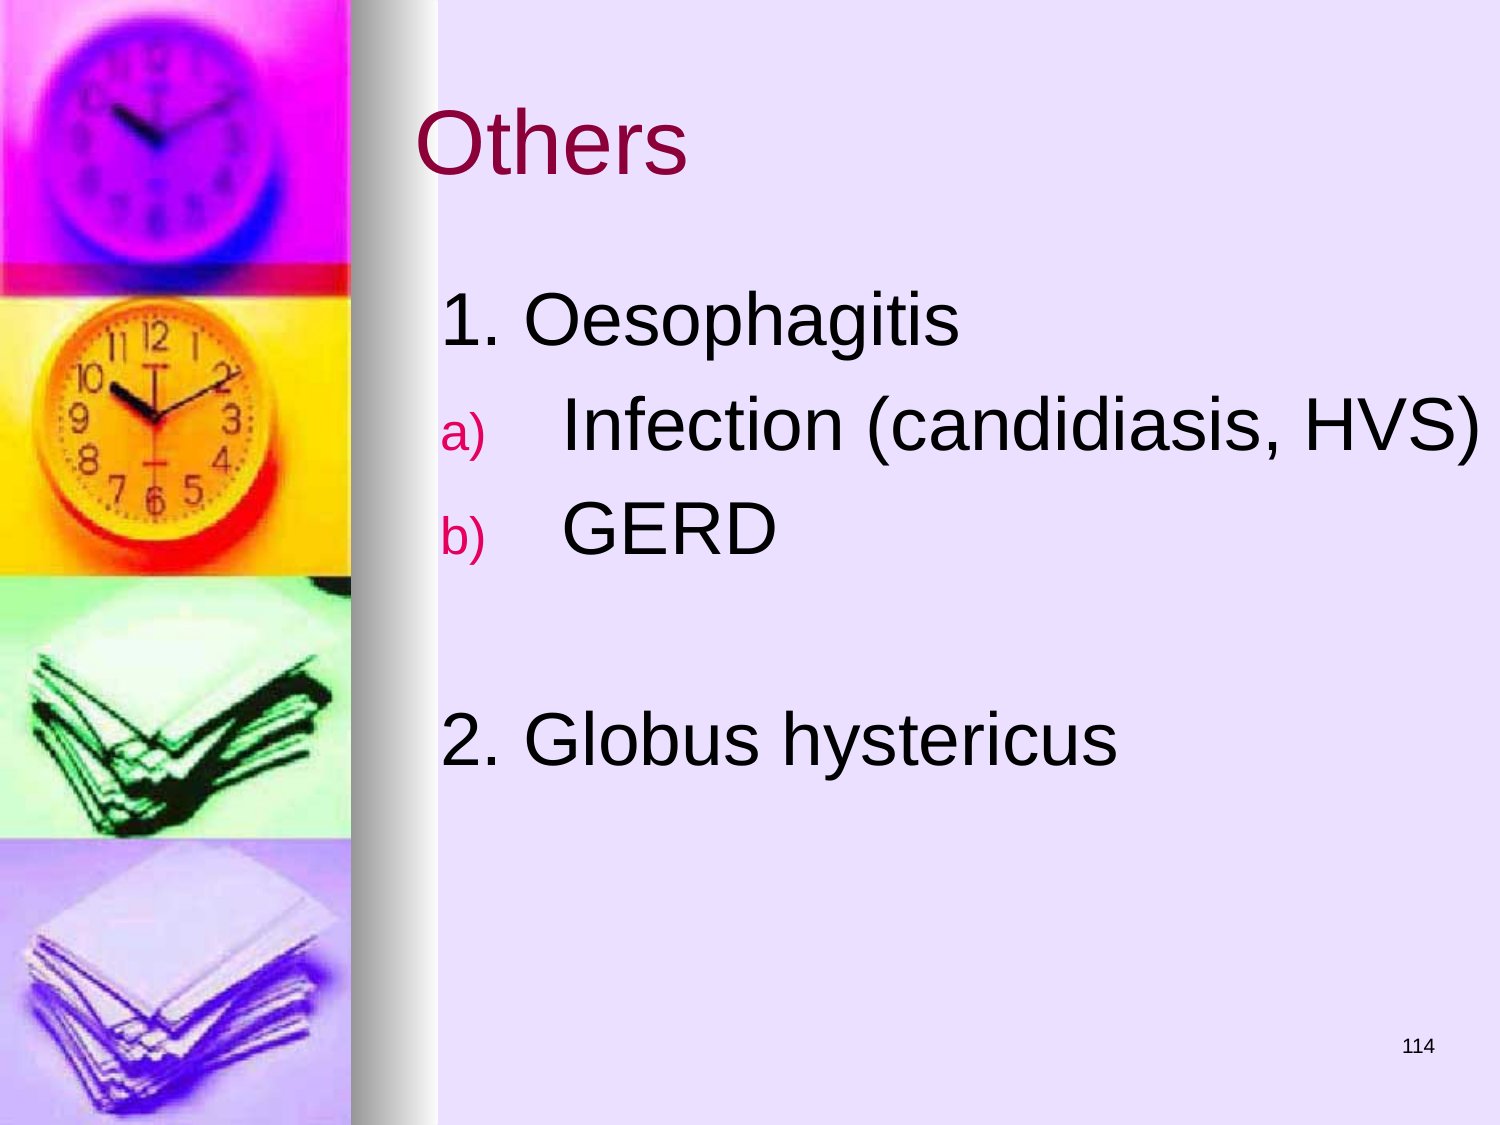

# Others
1. Oesophagitis
Infection (candidiasis, HVS)
GERD

2. Globus hystericus
114